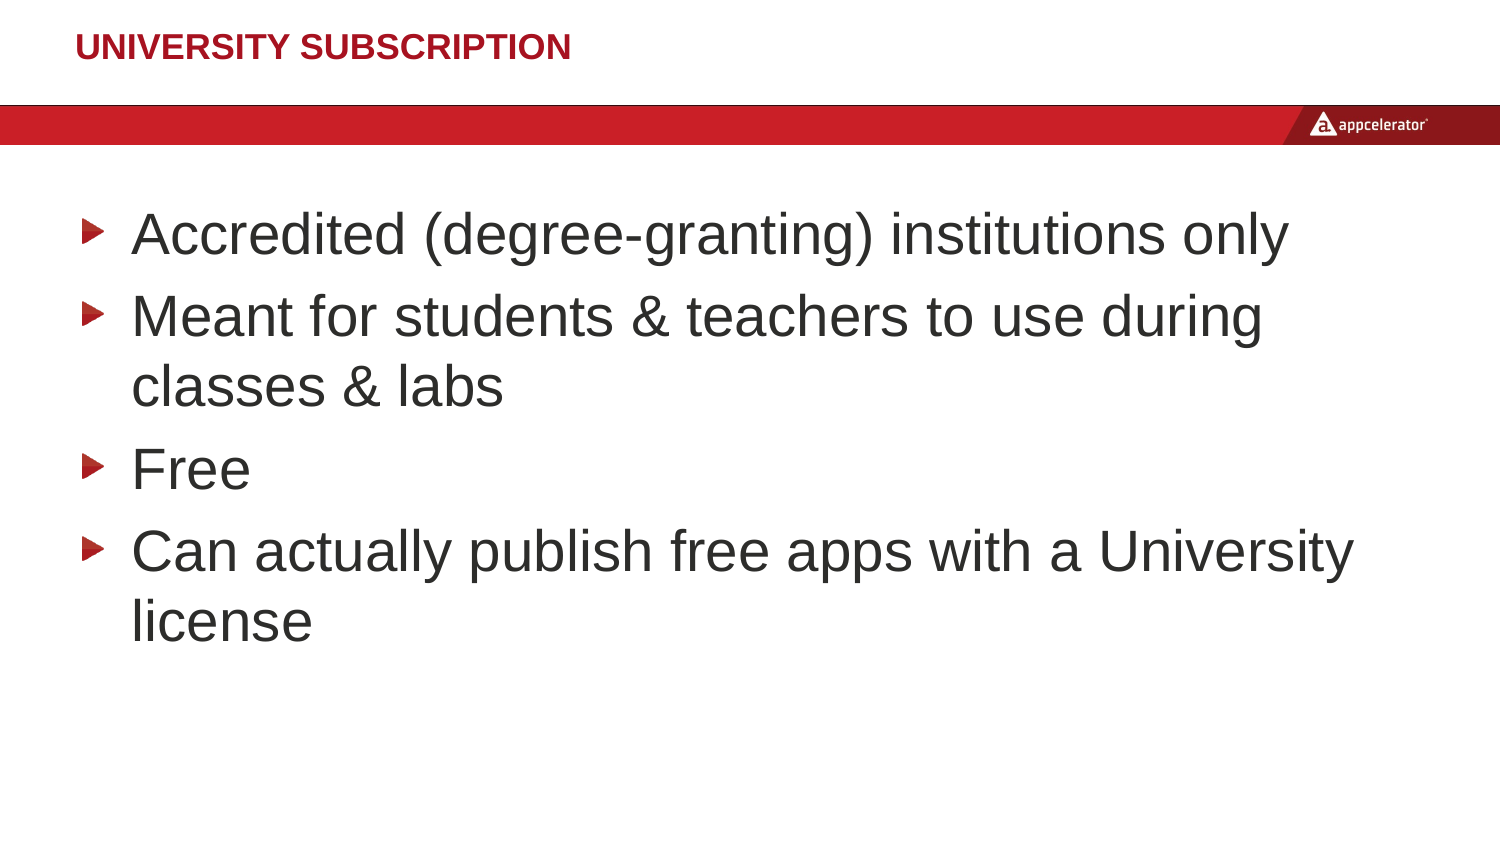

# University Subscription
Accredited (degree-granting) institutions only
Meant for students & teachers to use during classes & labs
Free
Can actually publish free apps with a University license